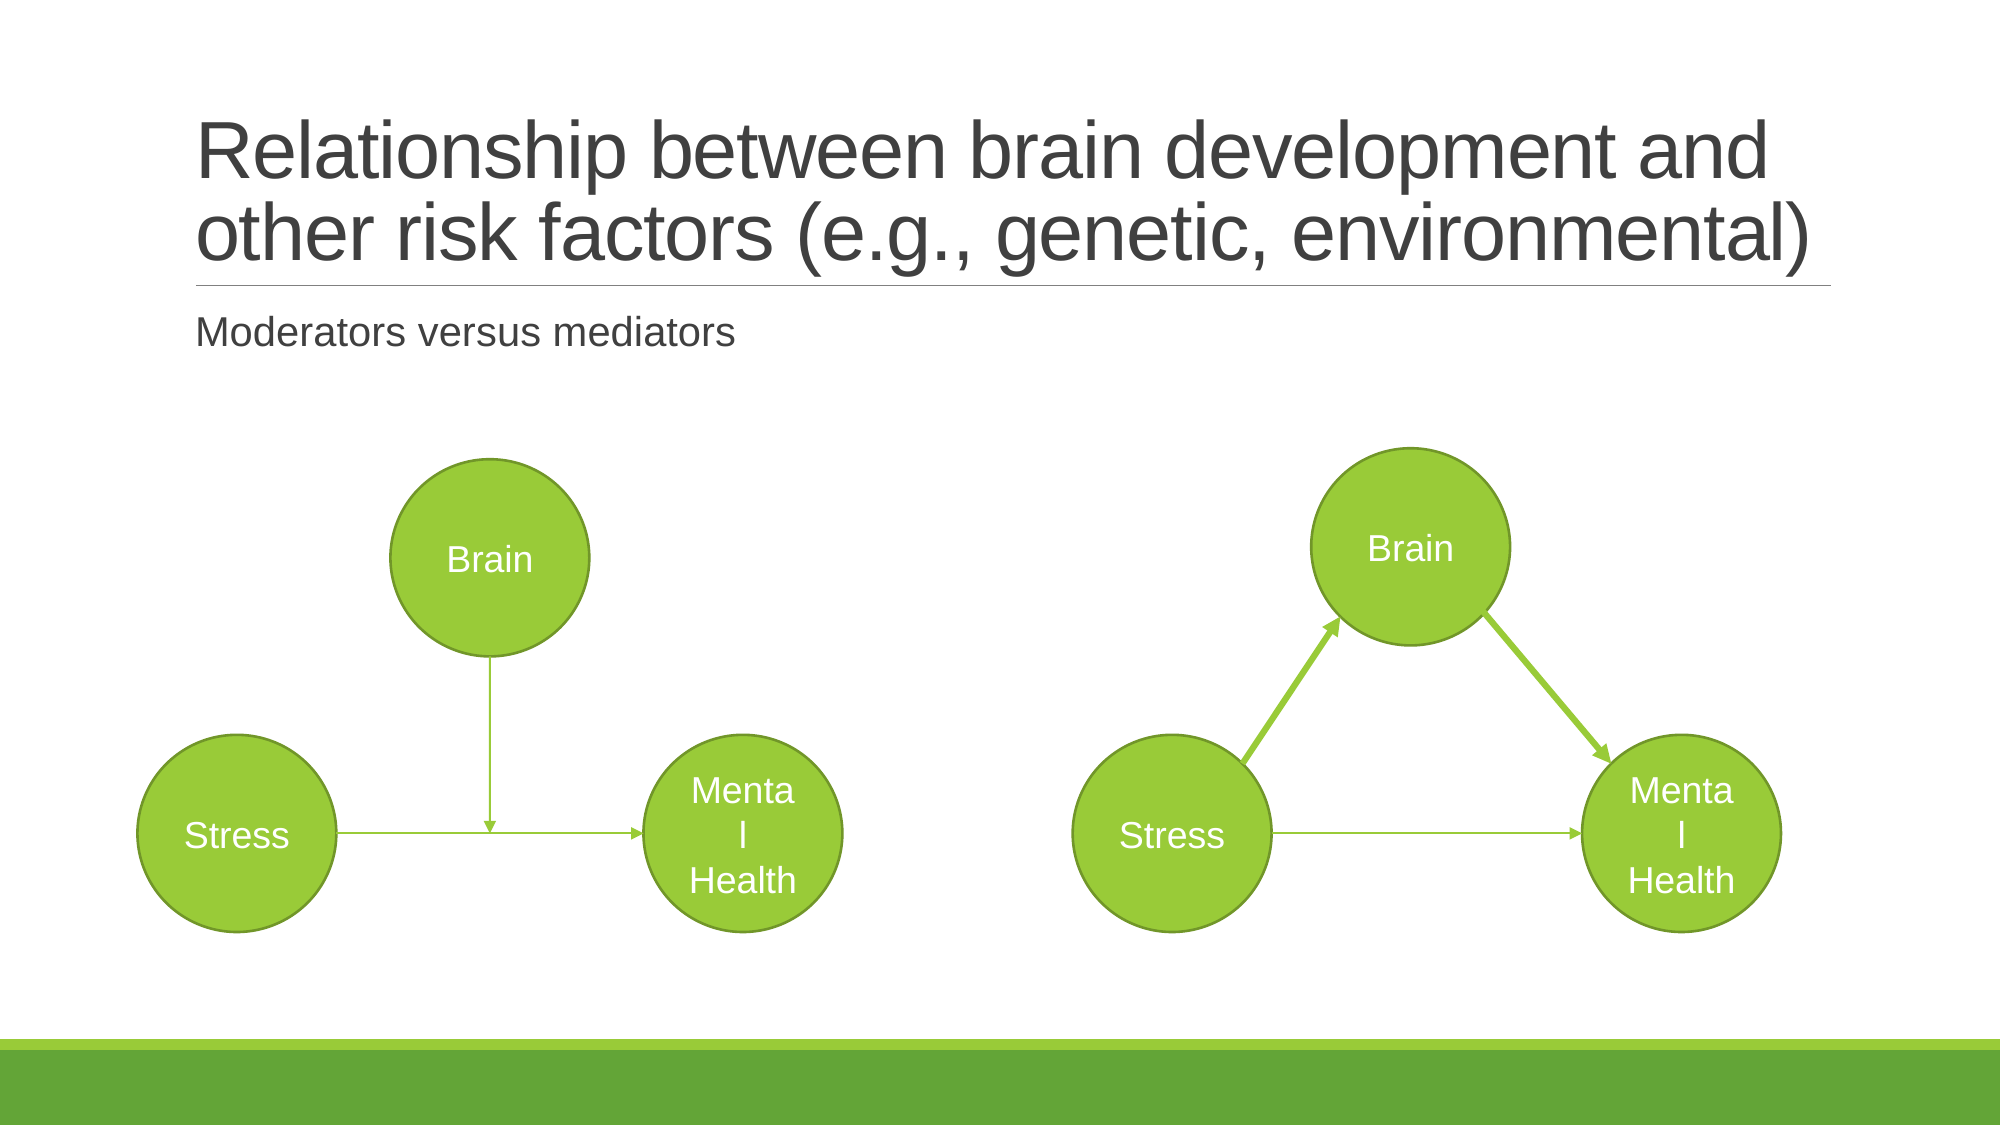

# Relationship between brain development and other risk factors (e.g., genetic, environmental)
Moderators versus mediators

Brain
Brain
Stress
Mental Health
Stress
Mental Health